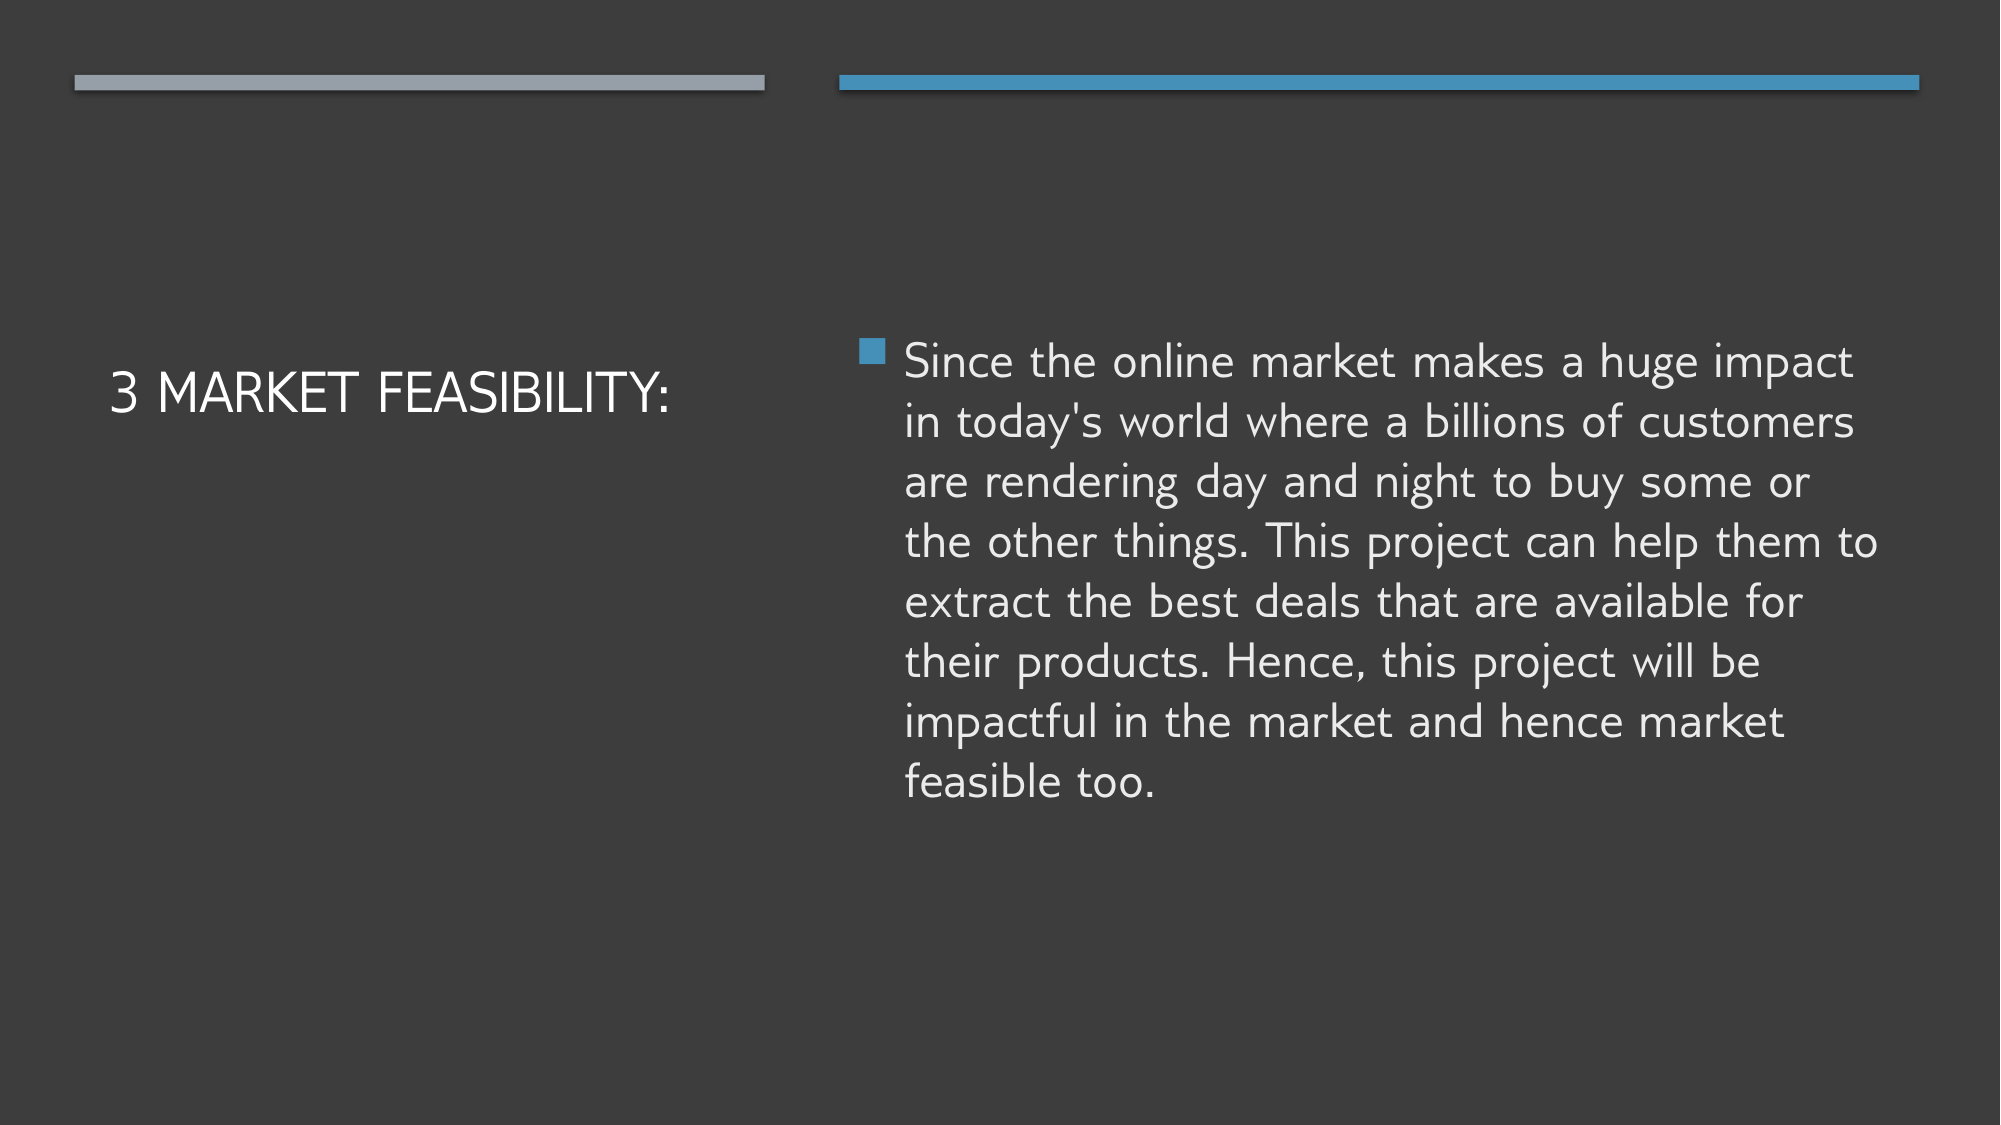

# 3 Market Feasibility:

Since the online market makes a huge impact in today's world where a billions of customers are rendering day and night to buy some or the other things. This project can help them to extract the best deals that are available for their products. Hence, this project will be  impactful in the market and hence market feasible too.